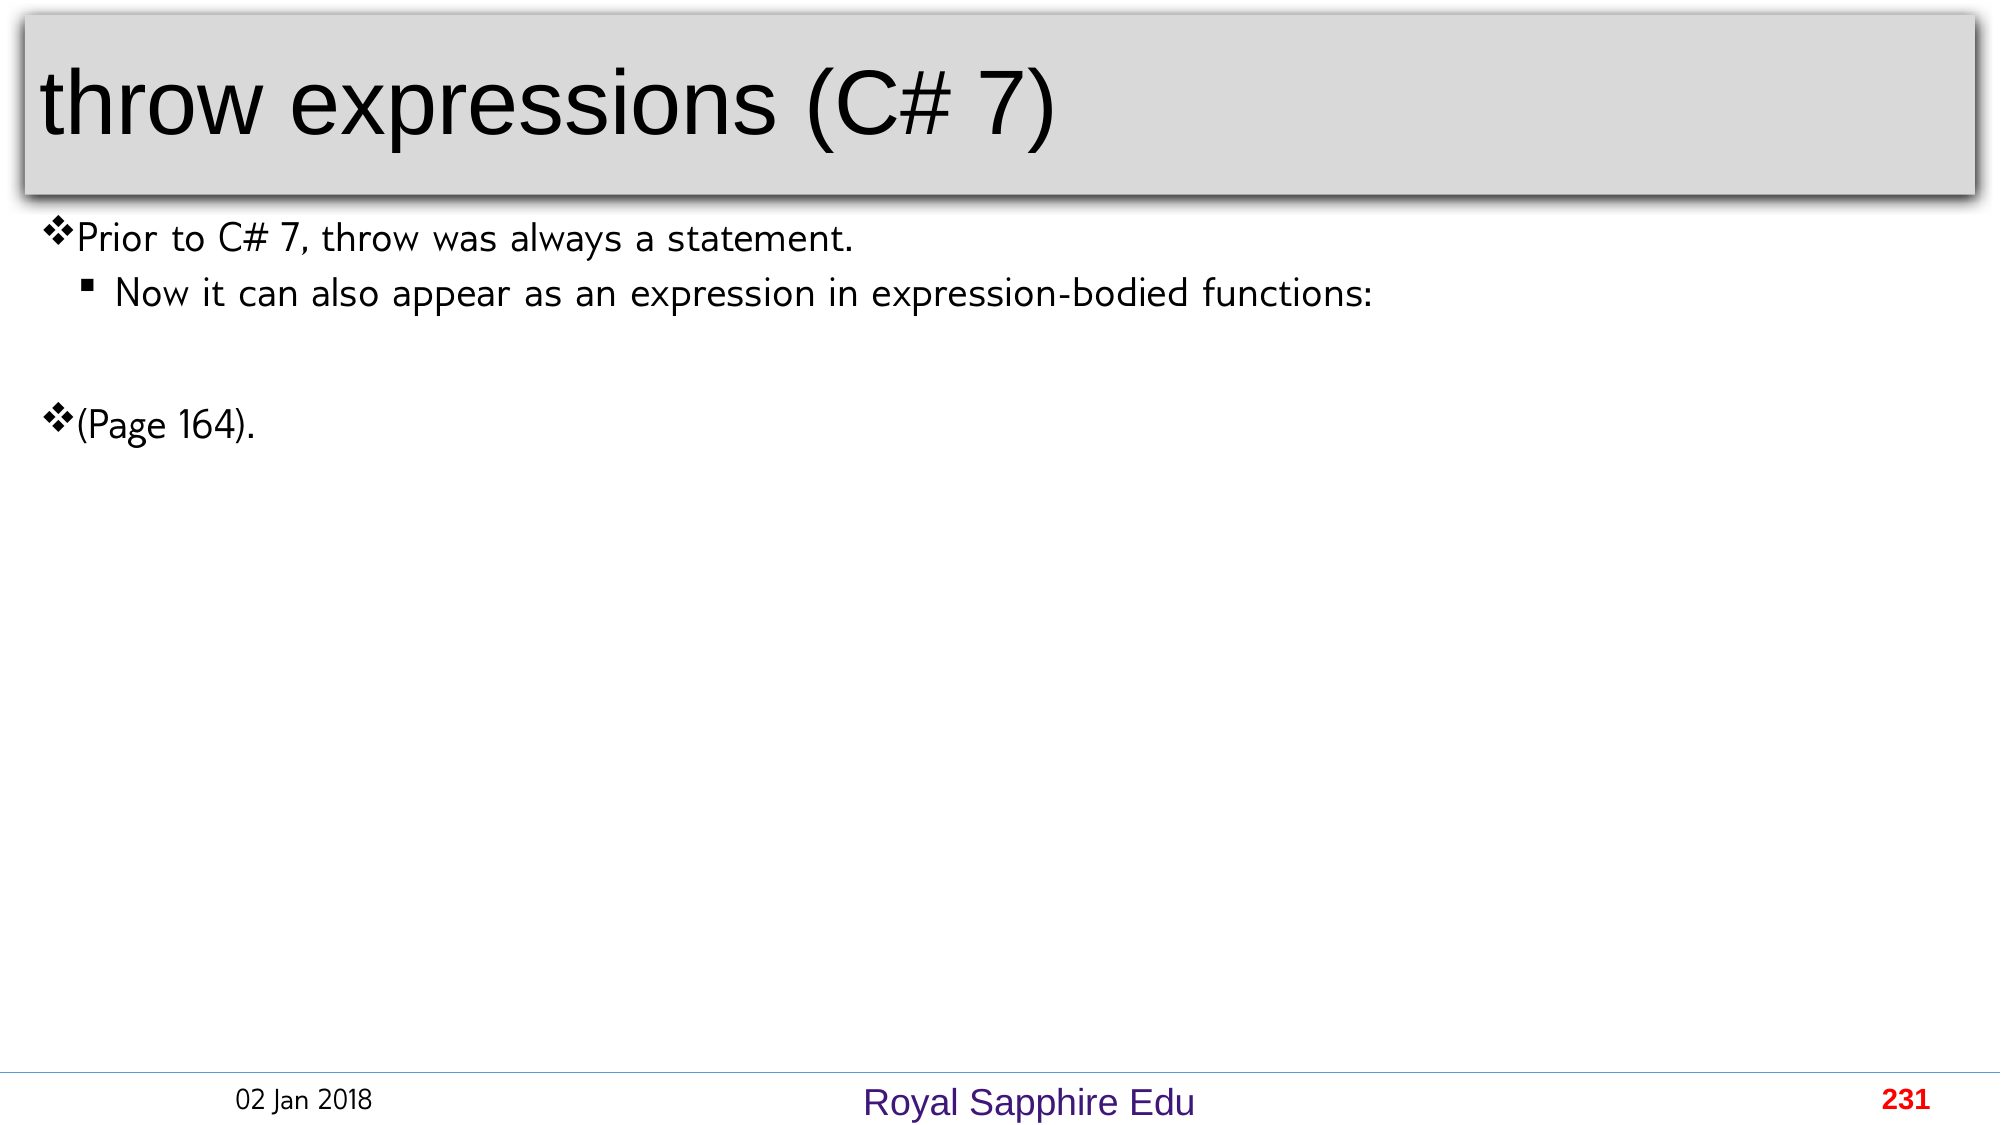

# throw expressions (C# 7)
Prior to C# 7, throw was always a statement.
Now it can also appear as an expression in expression-bodied functions:

(Page 164).
02 Jan 2018
231